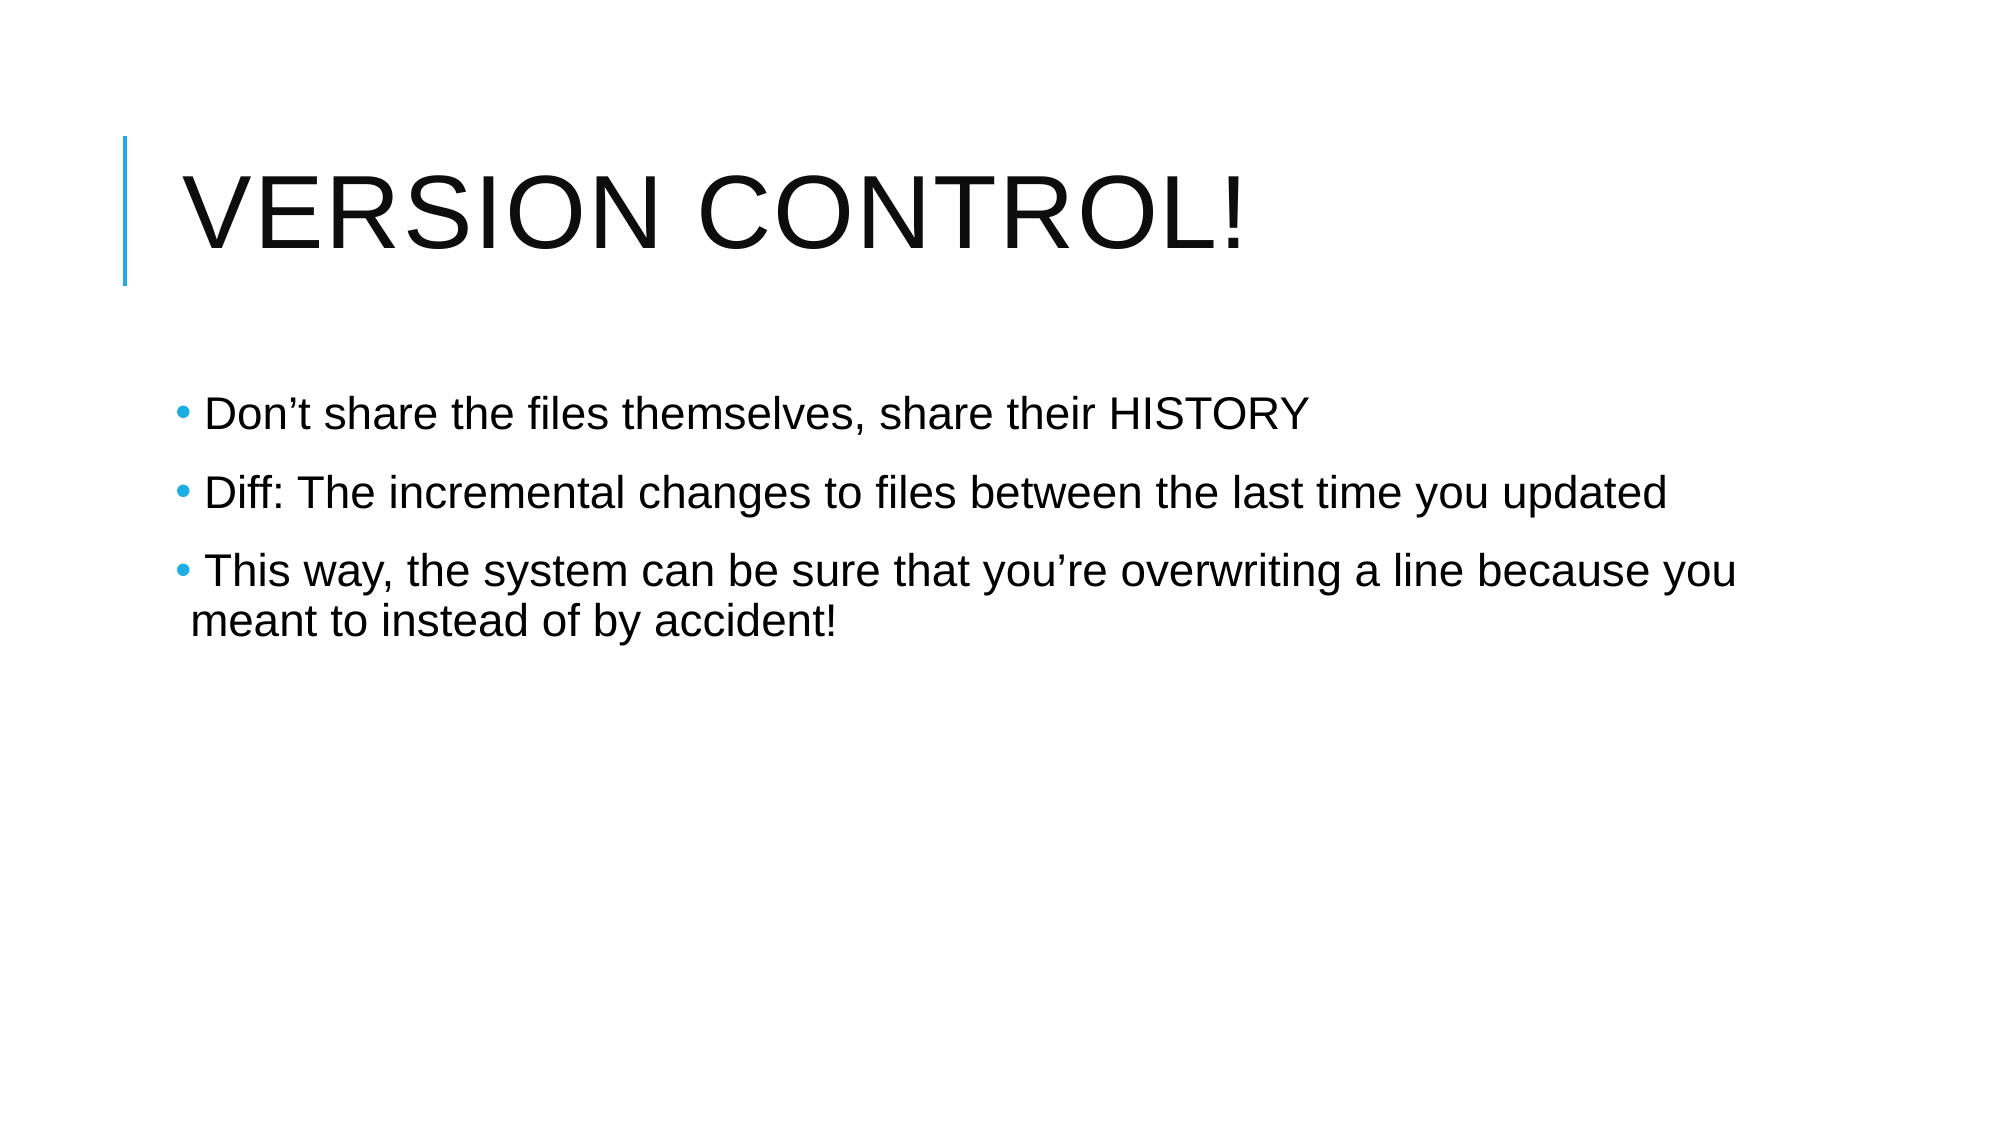

# Version Control!
 Don’t share the files themselves, share their HISTORY
 Diff: The incremental changes to files between the last time you updated
 This way, the system can be sure that you’re overwriting a line because you meant to instead of by accident!